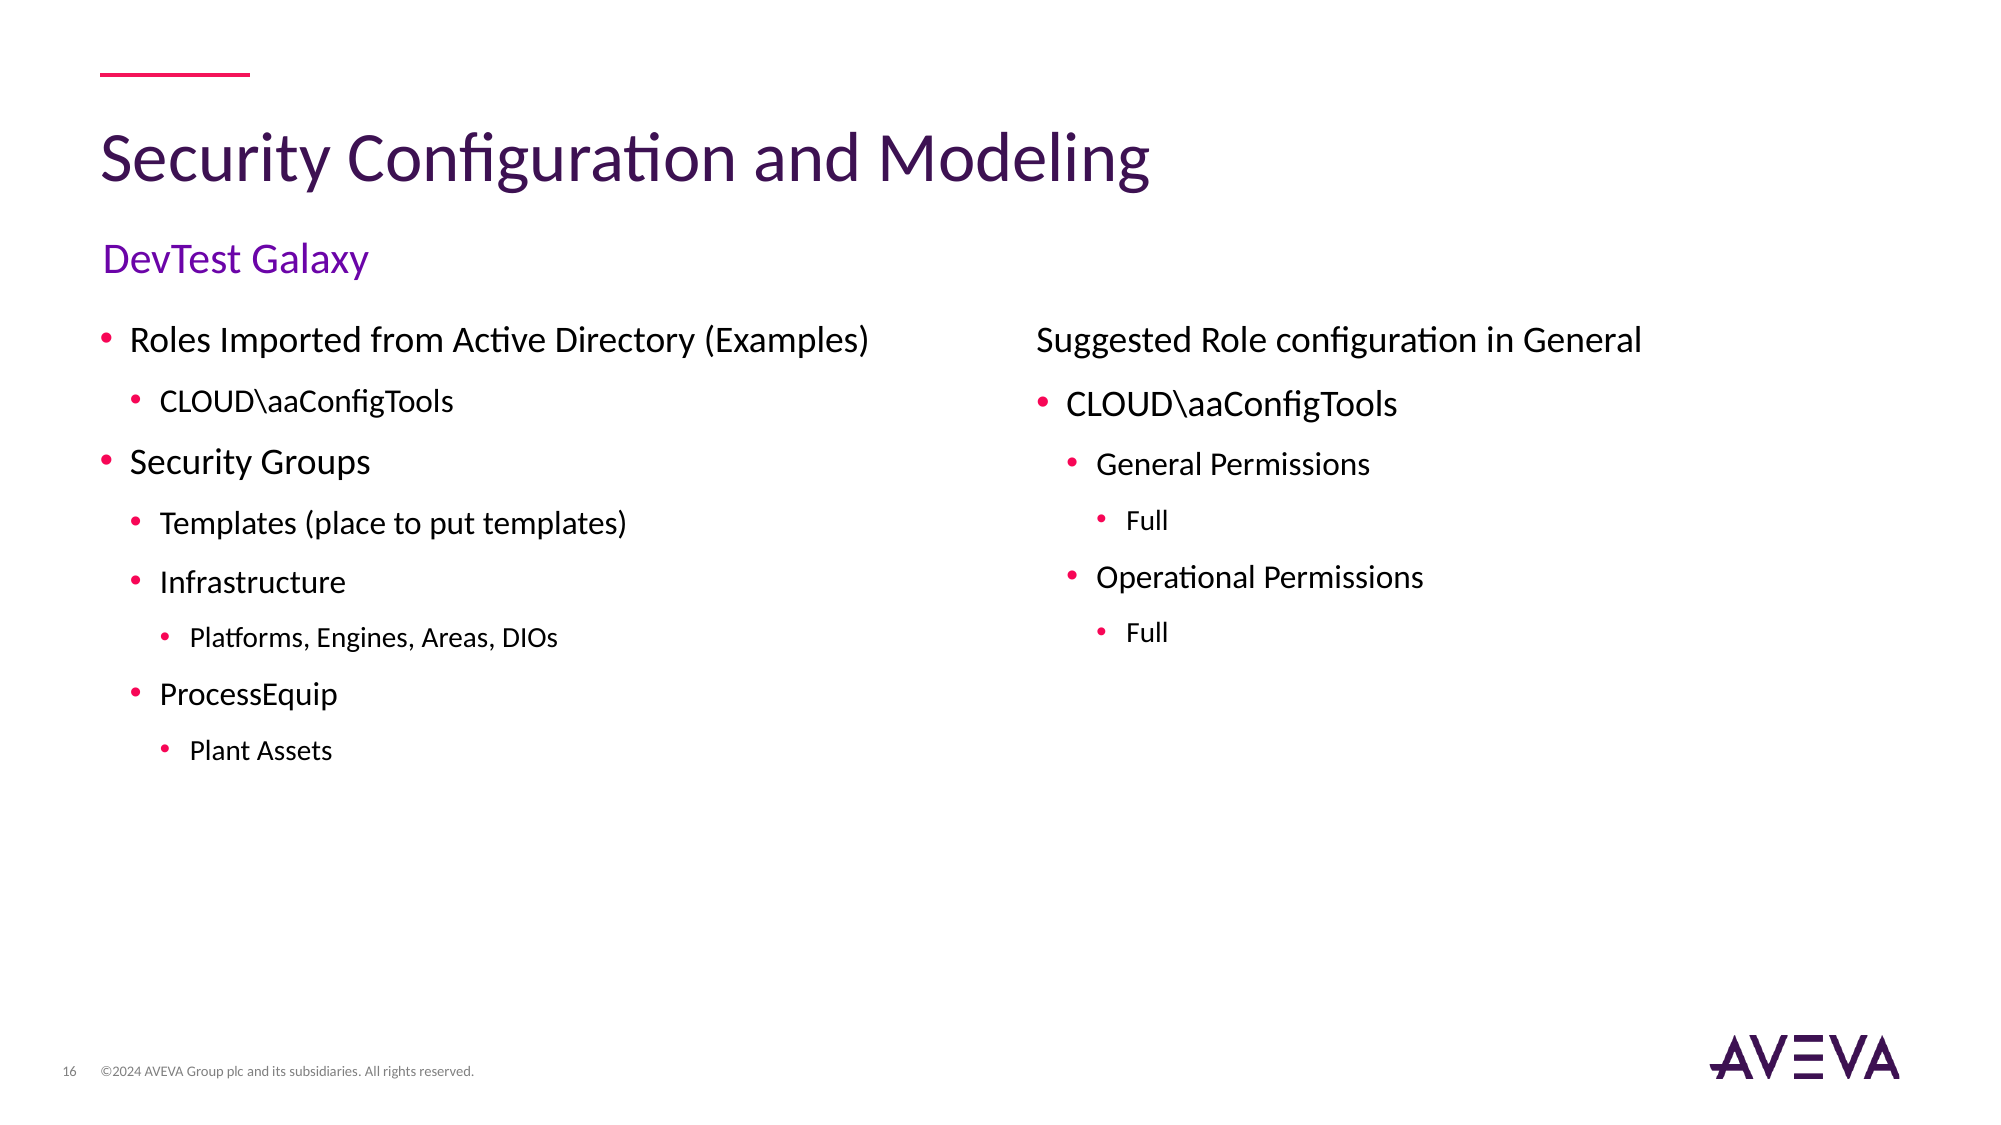

# Security Configuration and Modeling
DevTest Galaxy
Roles Imported from Active Directory (Examples)
CLOUD\aaConfigTools
Security Groups
Templates (place to put templates)
Infrastructure
Platforms, Engines, Areas, DIOs
ProcessEquip
Plant Assets
Suggested Role configuration in General
CLOUD\aaConfigTools
General Permissions
Full
Operational Permissions
Full
©2024 AVEVA Group plc and its subsidiaries. All rights reserved.
16